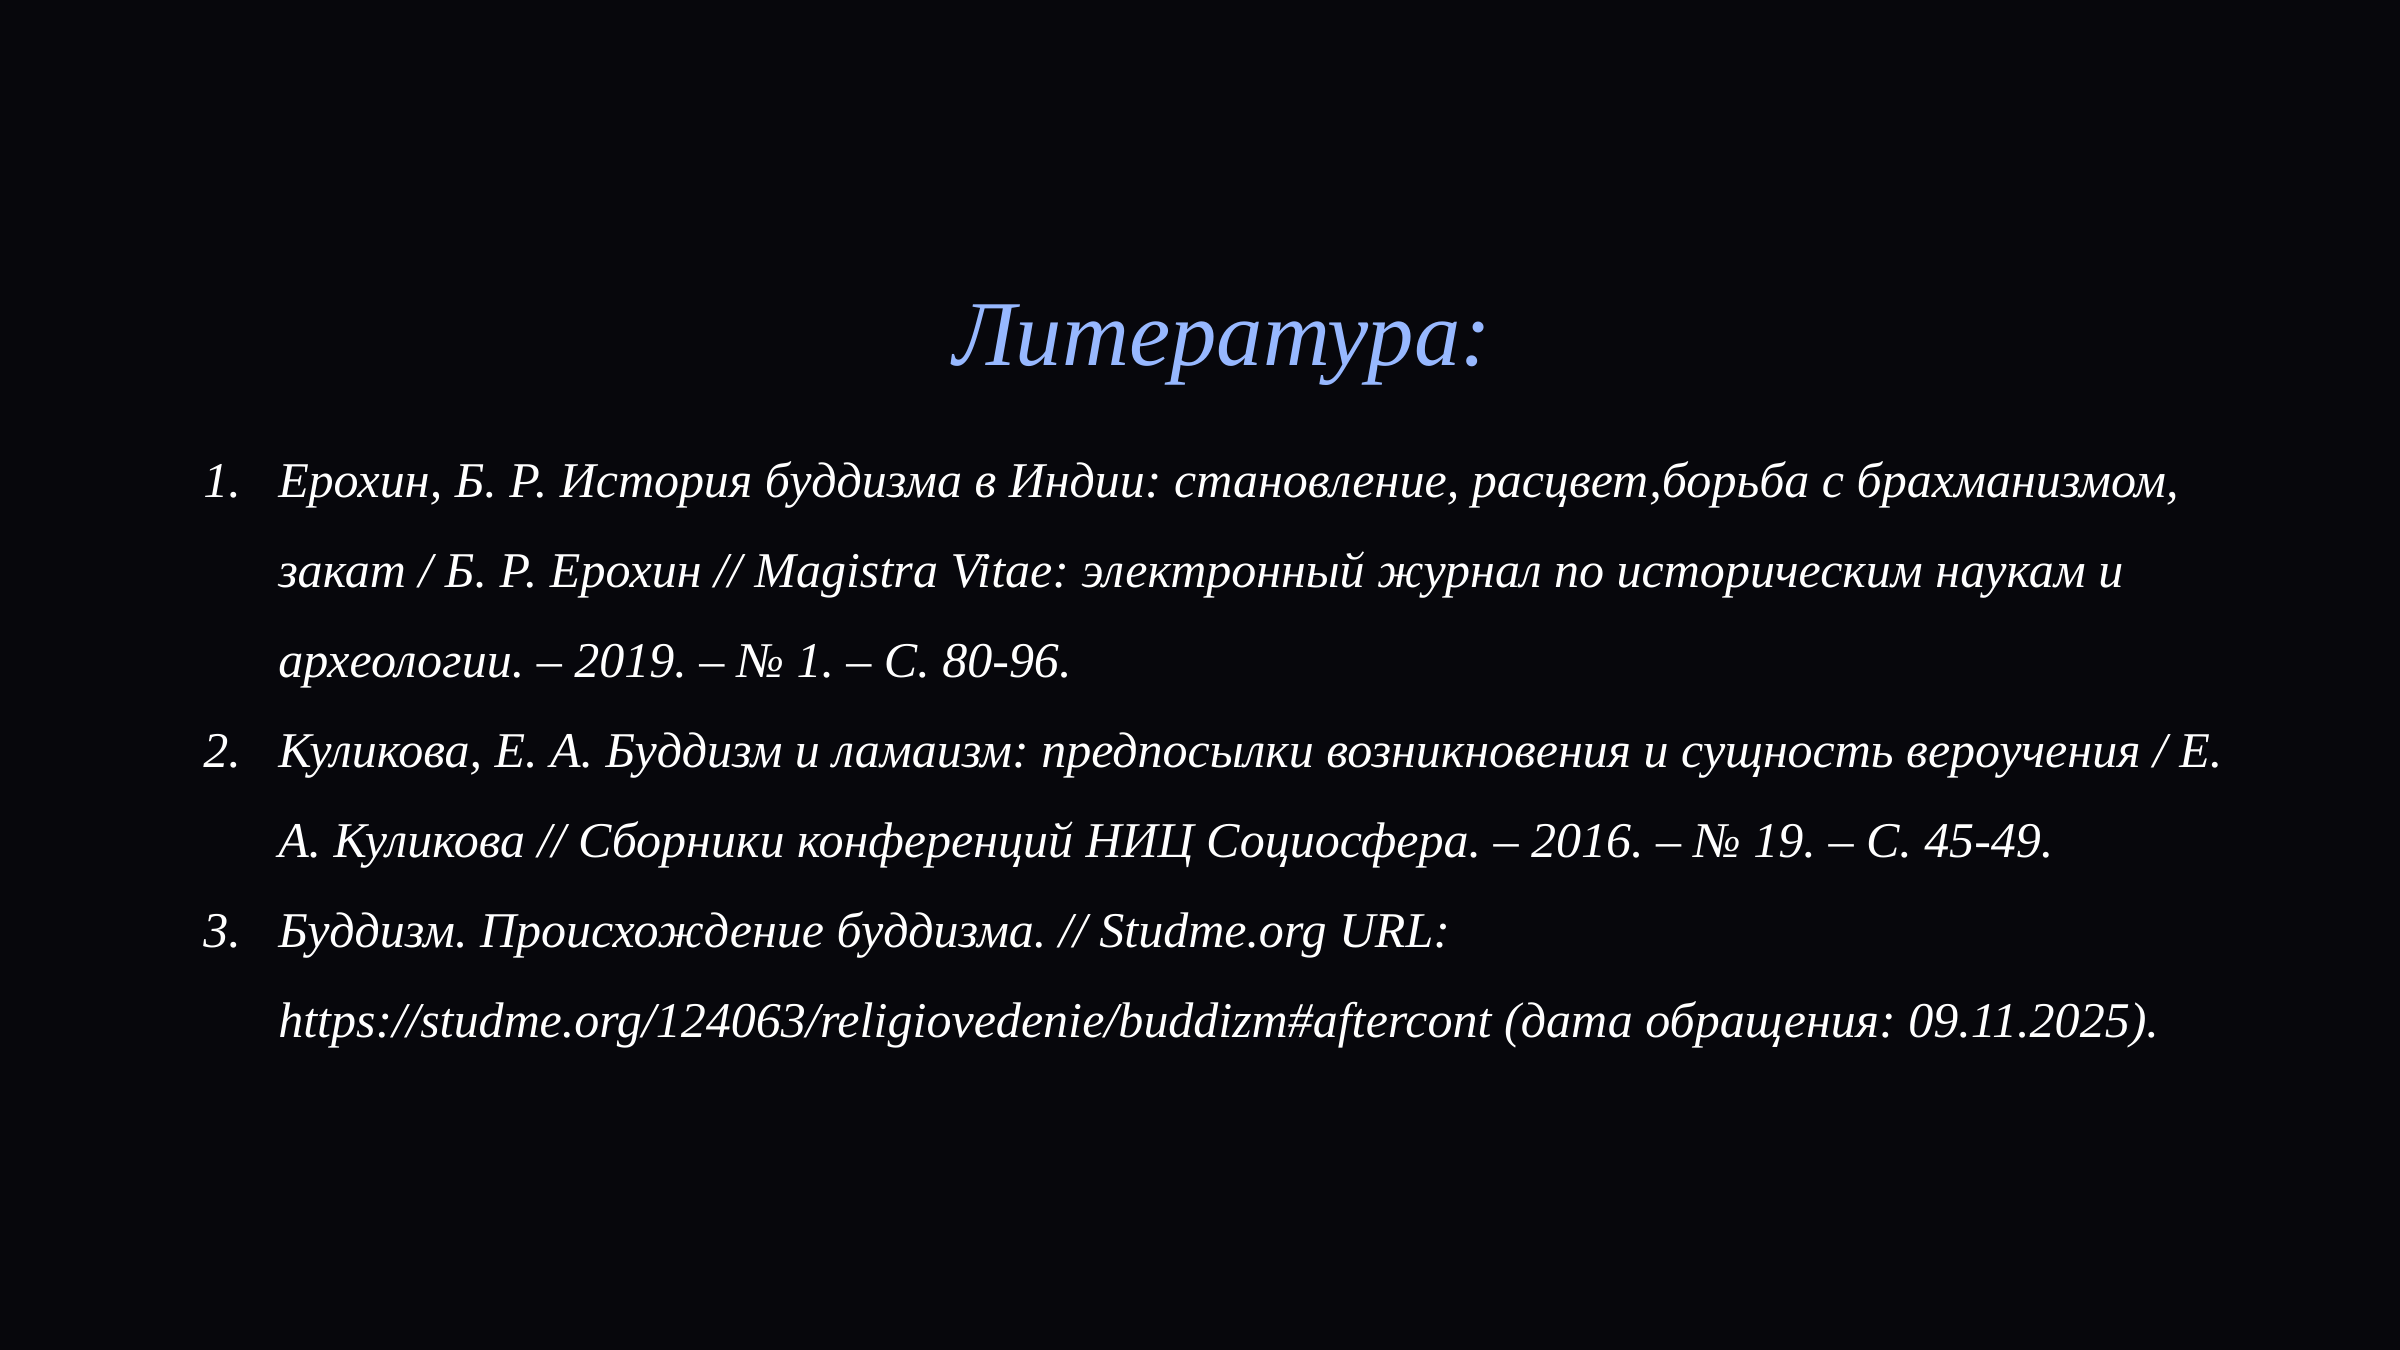

Литература:

Ерохин, Б. Р. История буддизма в Индии: становление, расцвет,борьба с брахманизмом, закат / Б. Р. Ерохин // Magistra Vitae: электронный журнал по историческим наукам и археологии. – 2019. – № 1. – С. 80-96.
Куликова, Е. А. Буддизм и ламаизм: предпосылки возникновения и сущность вероучения / Е. А. Куликова // Сборники конференций НИЦ Социосфера. – 2016. – № 19. – С. 45-49.
Буддизм. Происхождение буддизма. // Studme.org URL: https://studme.org/124063/religiovedenie/buddizm#aftercont (дата обращения: 09.11.2025).